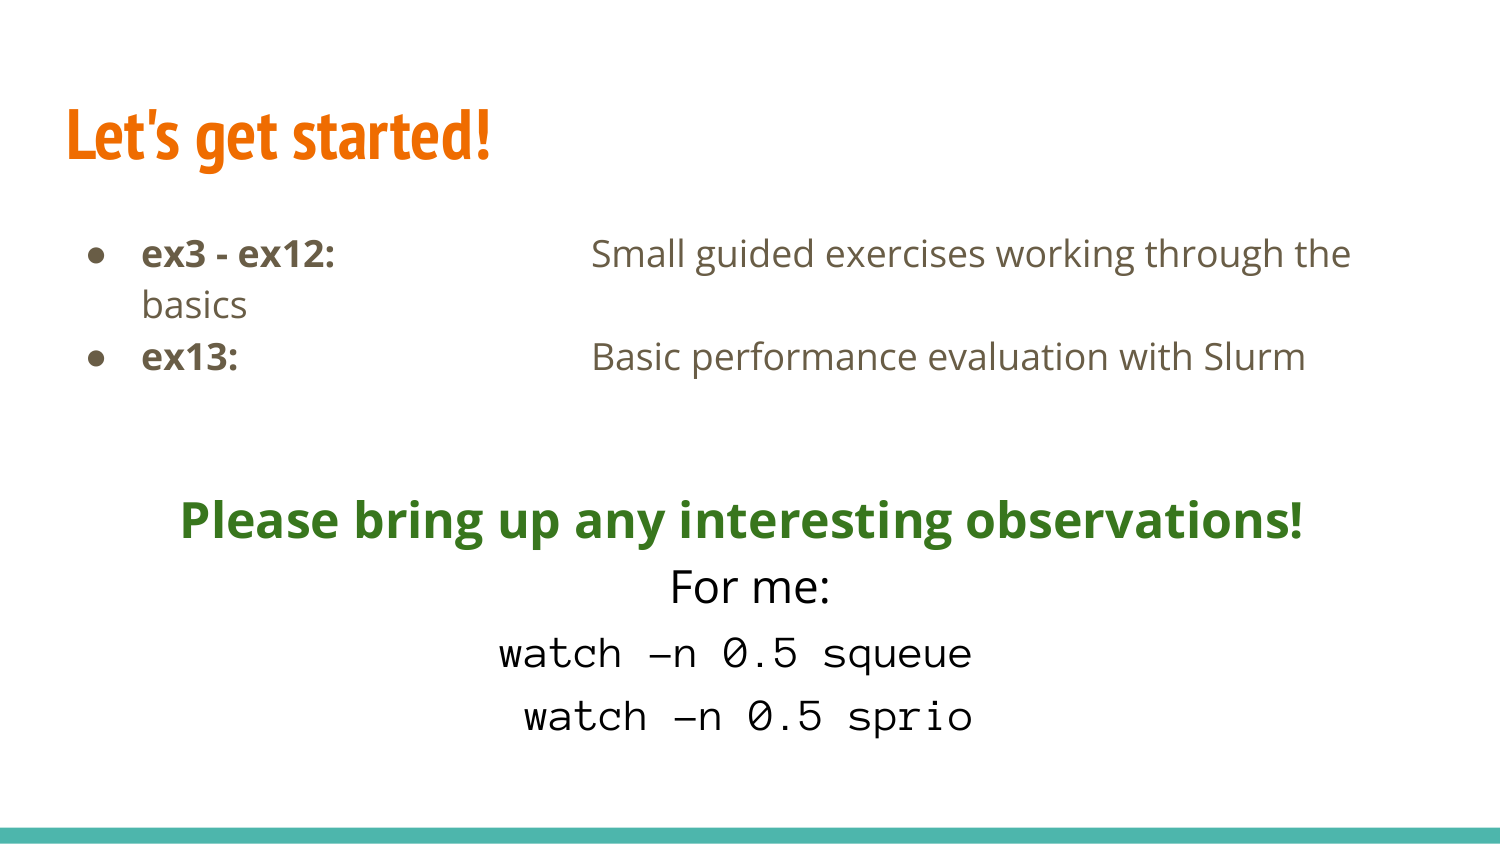

# Let's get started!
ex3 - ex12:		Small guided exercises working through the basics
ex13:    		 	Basic performance evaluation with Slurm

Please bring up any interesting observations!
For me:
watch -n 0.5 squeue
watch -n 0.5 sprio